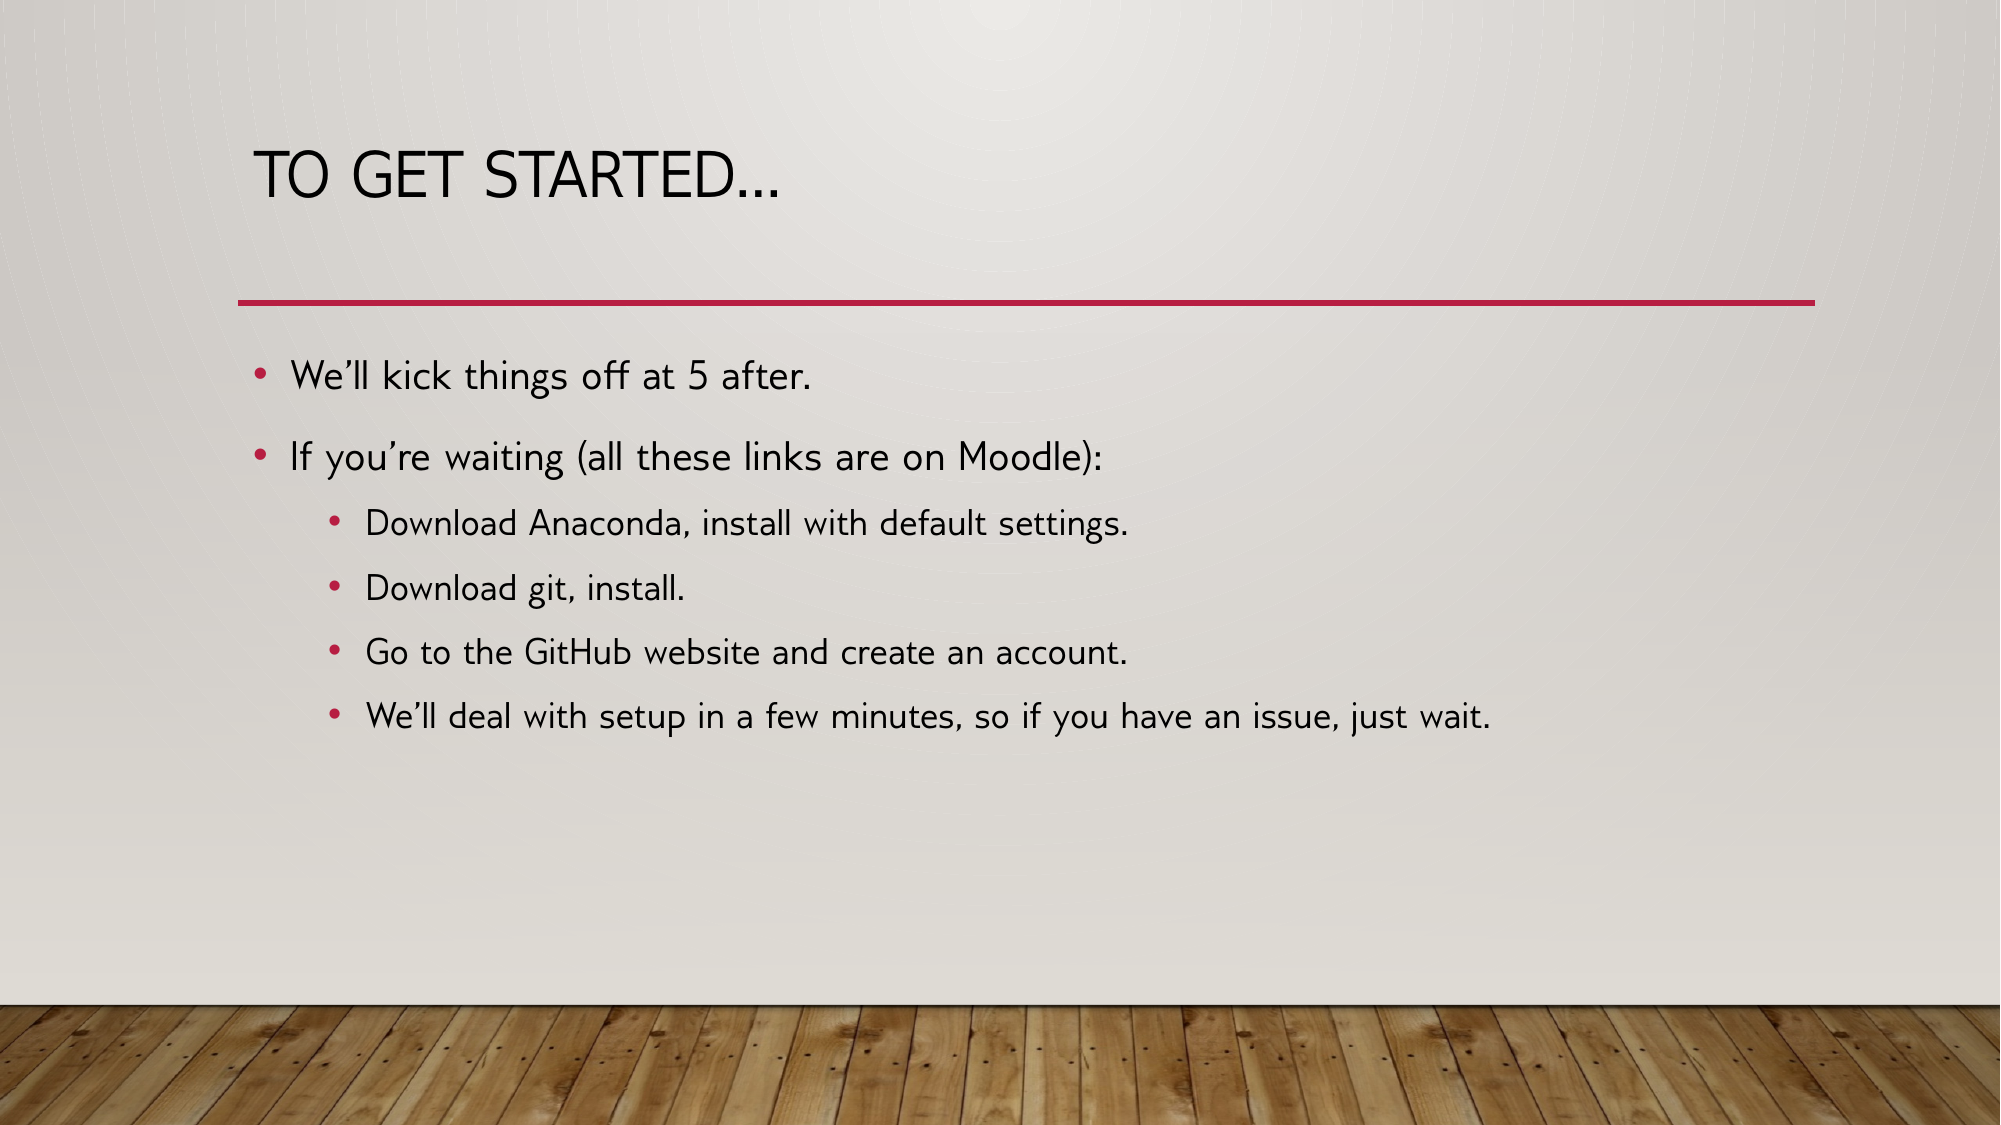

# To get Started…
We’ll kick things off at 5 after.
If you’re waiting (all these links are on Moodle):
Download Anaconda, install with default settings.
Download git, install.
Go to the GitHub website and create an account.
We’ll deal with setup in a few minutes, so if you have an issue, just wait.